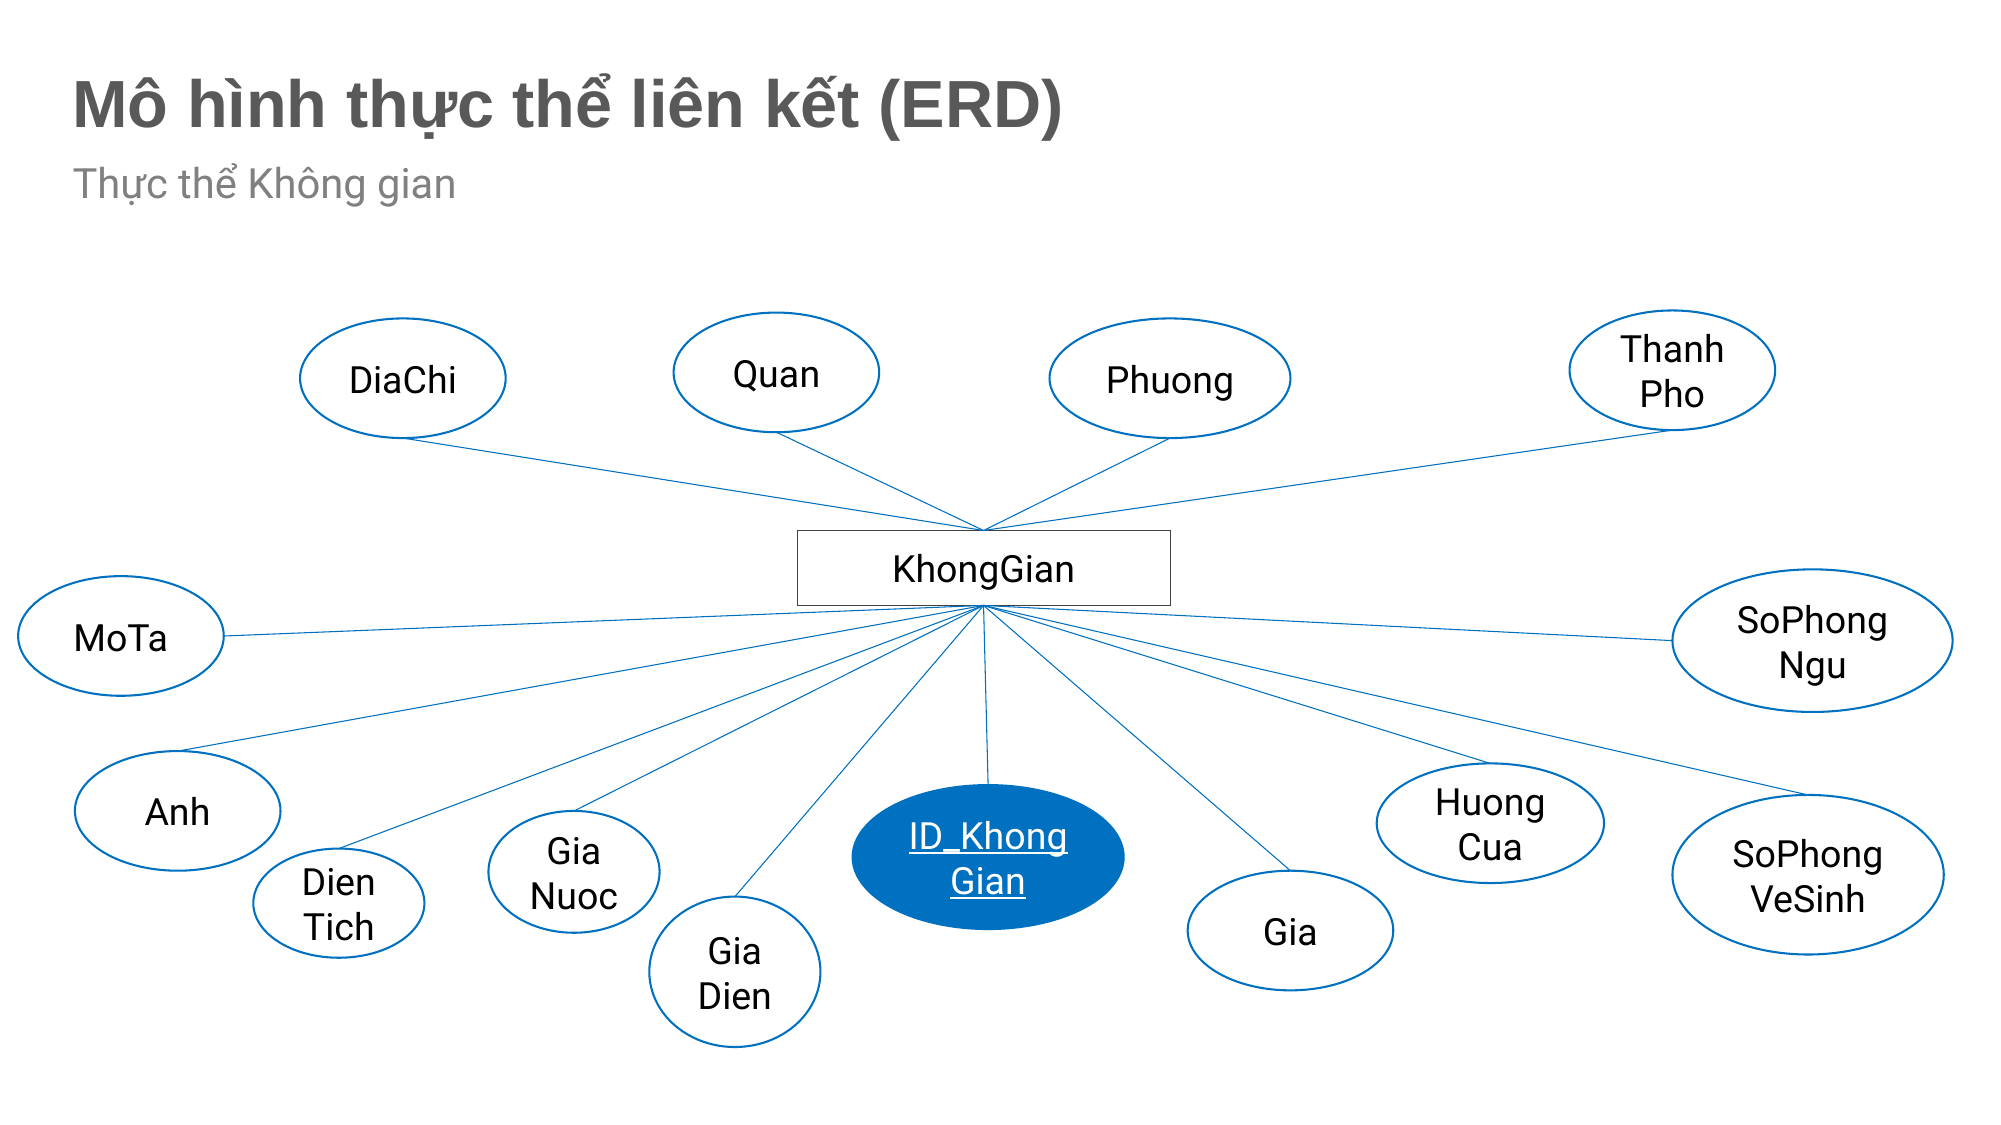

Mô hình thực thể liên kết (ERD)
Thực thể Không gian
ThanhPho
Quan
Phuong
DiaChi
KhongGian
SoPhongNgu
MoTa
Anh
HuongCua
ID_KhongGian
SoPhongVeSinh
Gia
Nuoc
DienTich
Gia
Gia
Dien